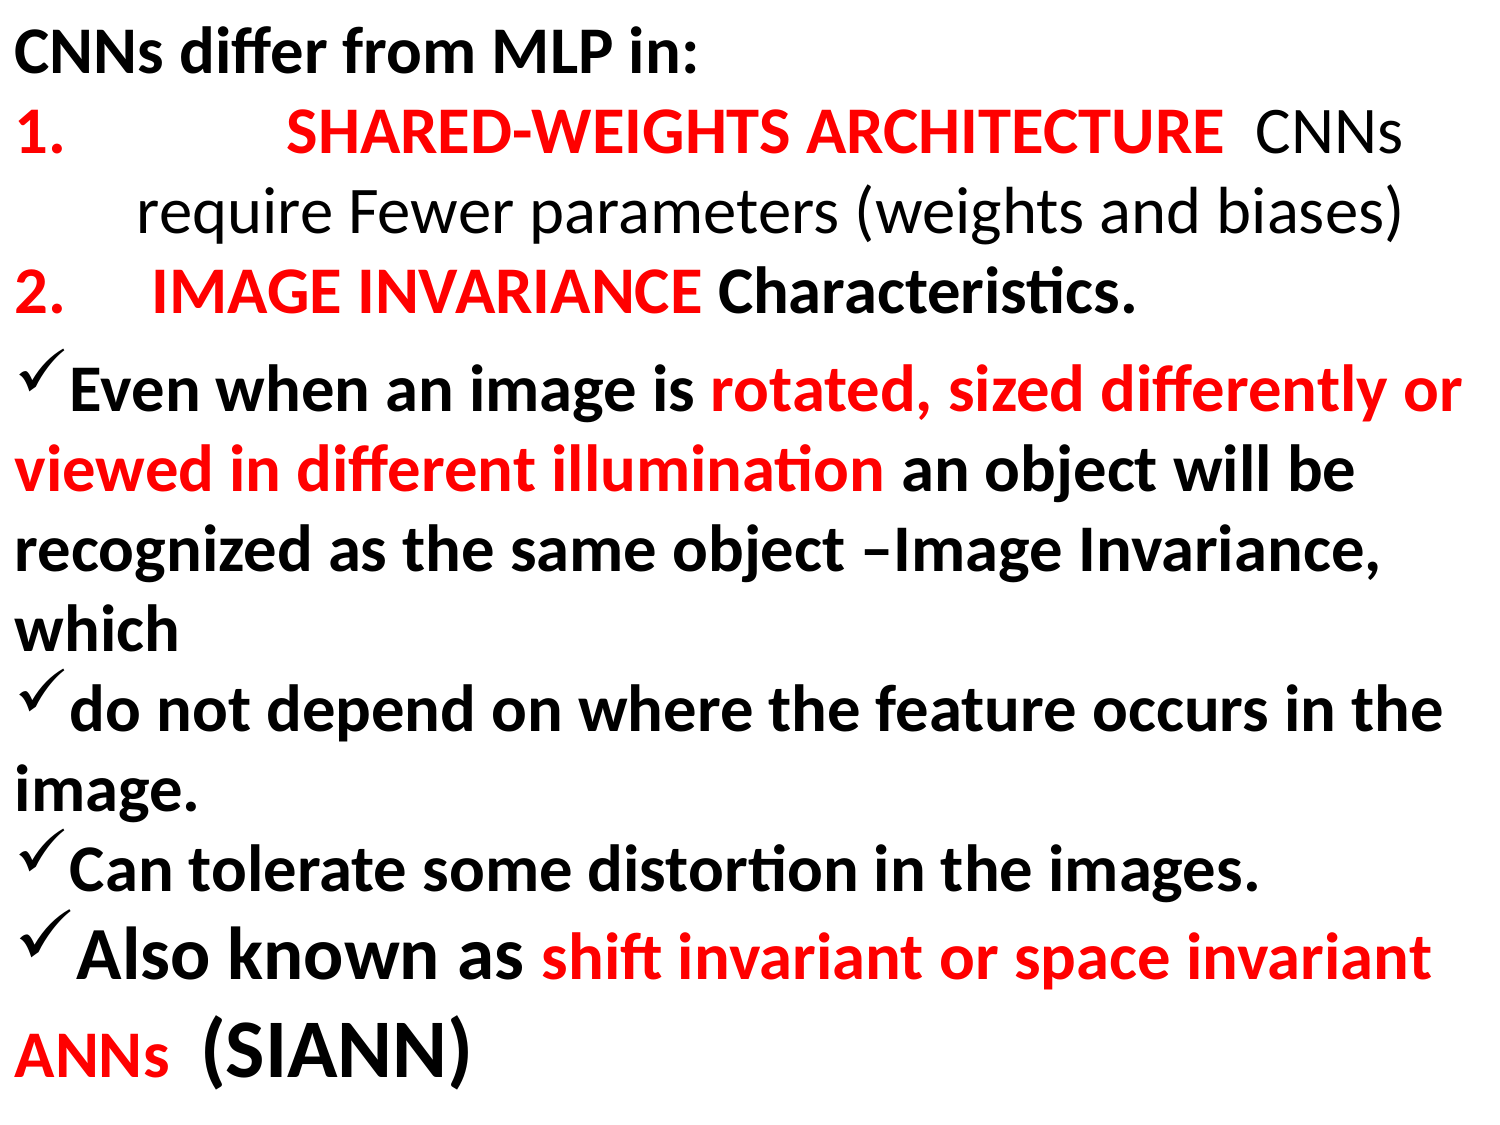

CNNs differ from MLP in:
	SHARED-WEIGHTS ARCHITECTURE  CNNs require Fewer parameters (weights and biases)
 IMAGE INVARIANCE Characteristics.
Even when an image is rotated, sized differently or viewed in different illumination an object will be recognized as the same object –Image Invariance, which
do not depend on where the feature occurs in the image.
Can tolerate some distortion in the images.
Also known as shift invariant or space invariant ANNs  (SIANN)